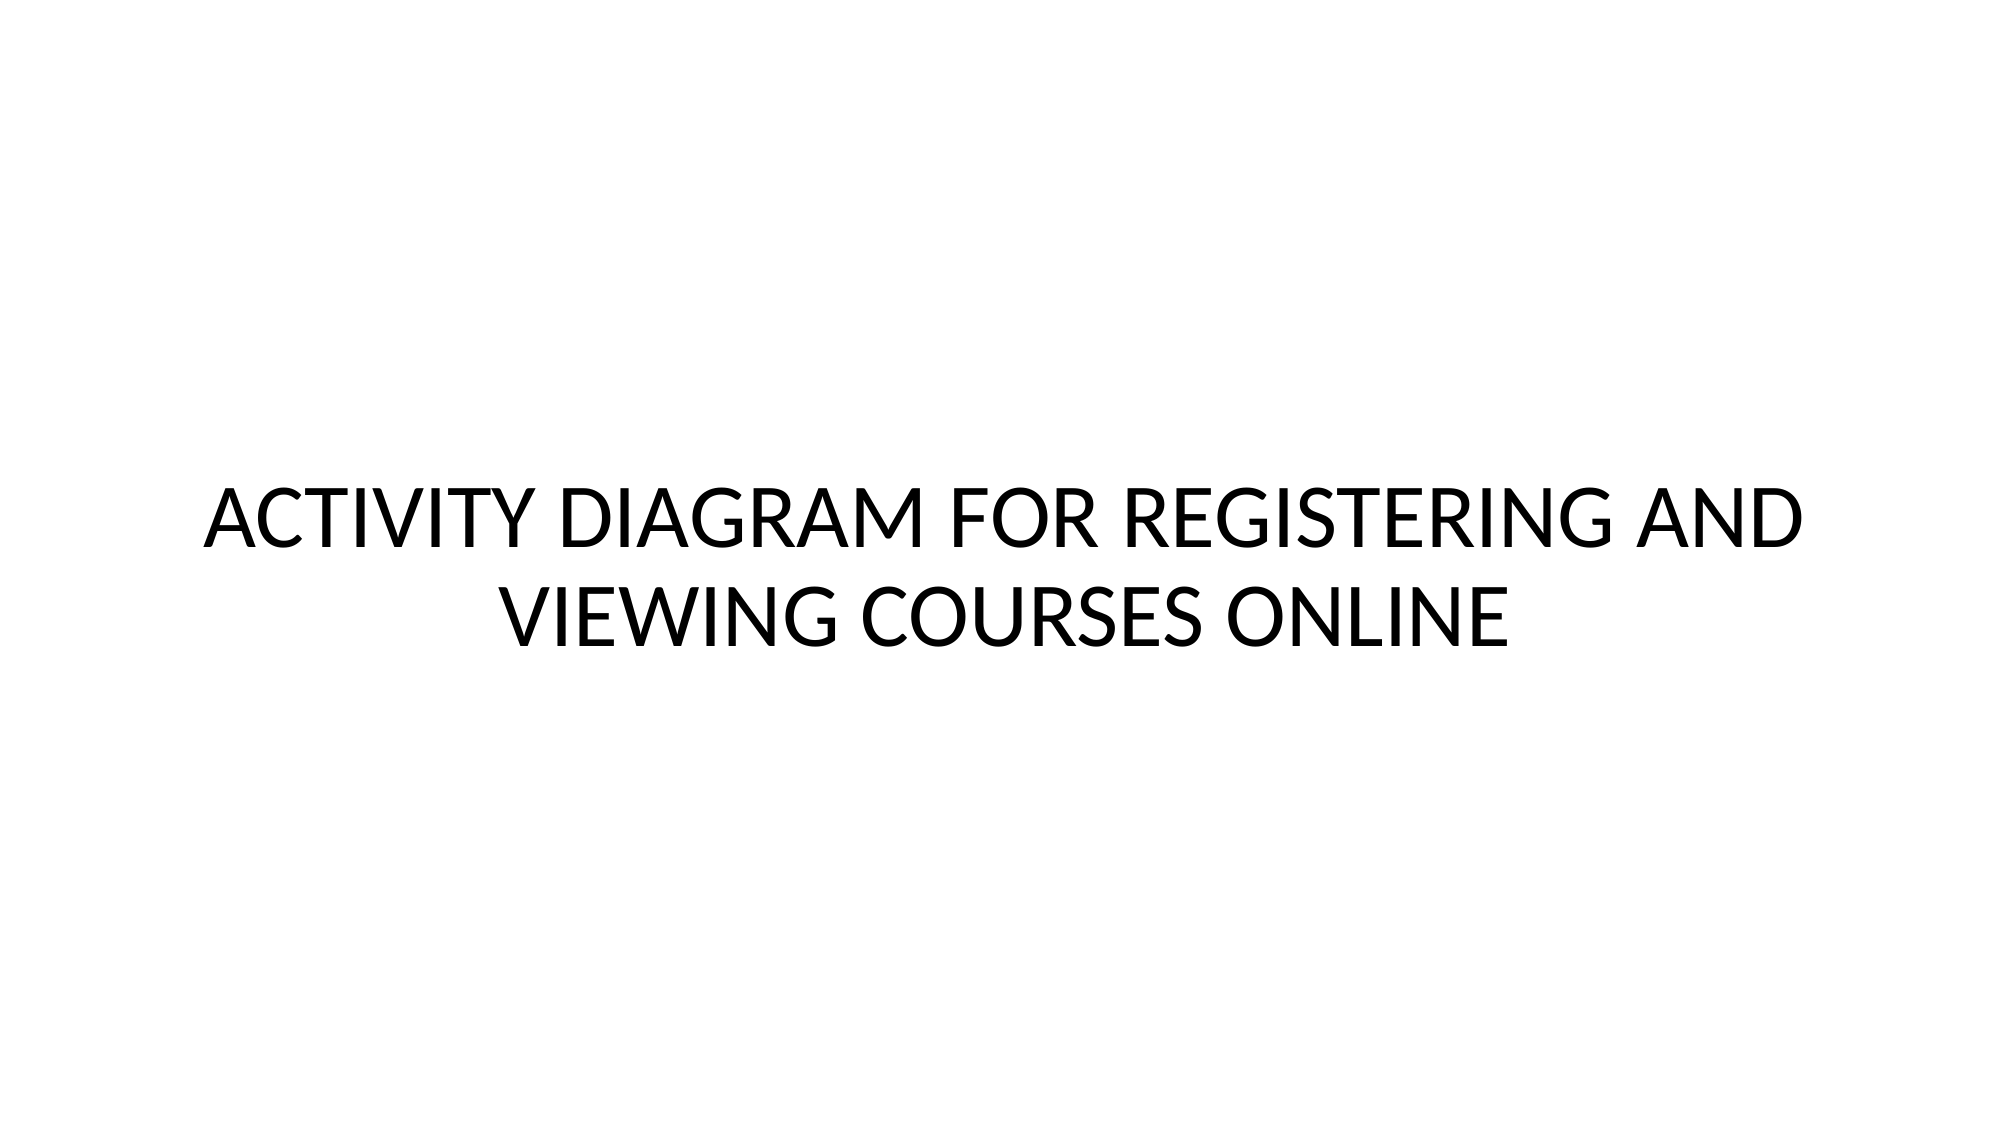

# ACTIVITY DIAGRAM FOR REGISTERING AND VIEWING COURSES ONLINE